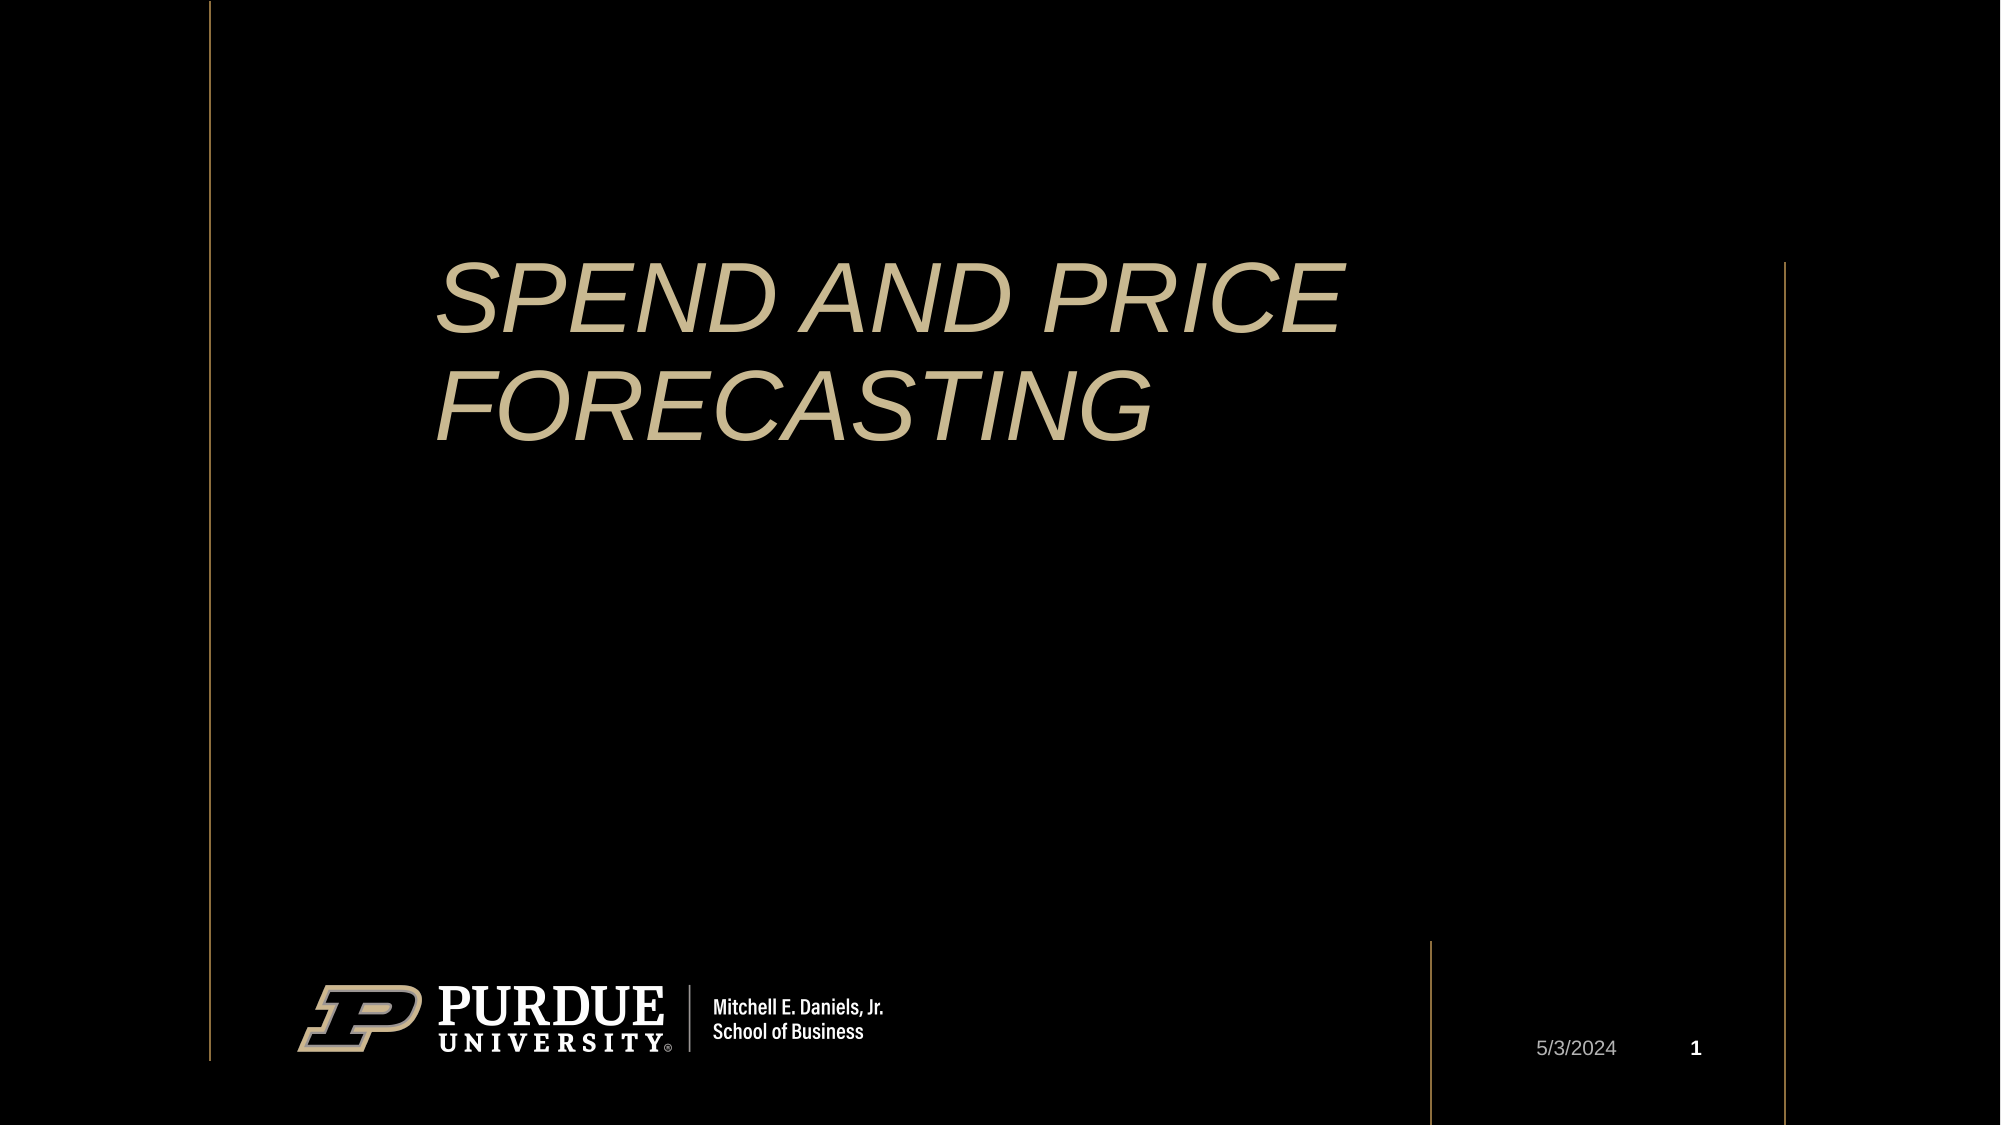

# Spend and Price Forecasting

1
5/3/2024